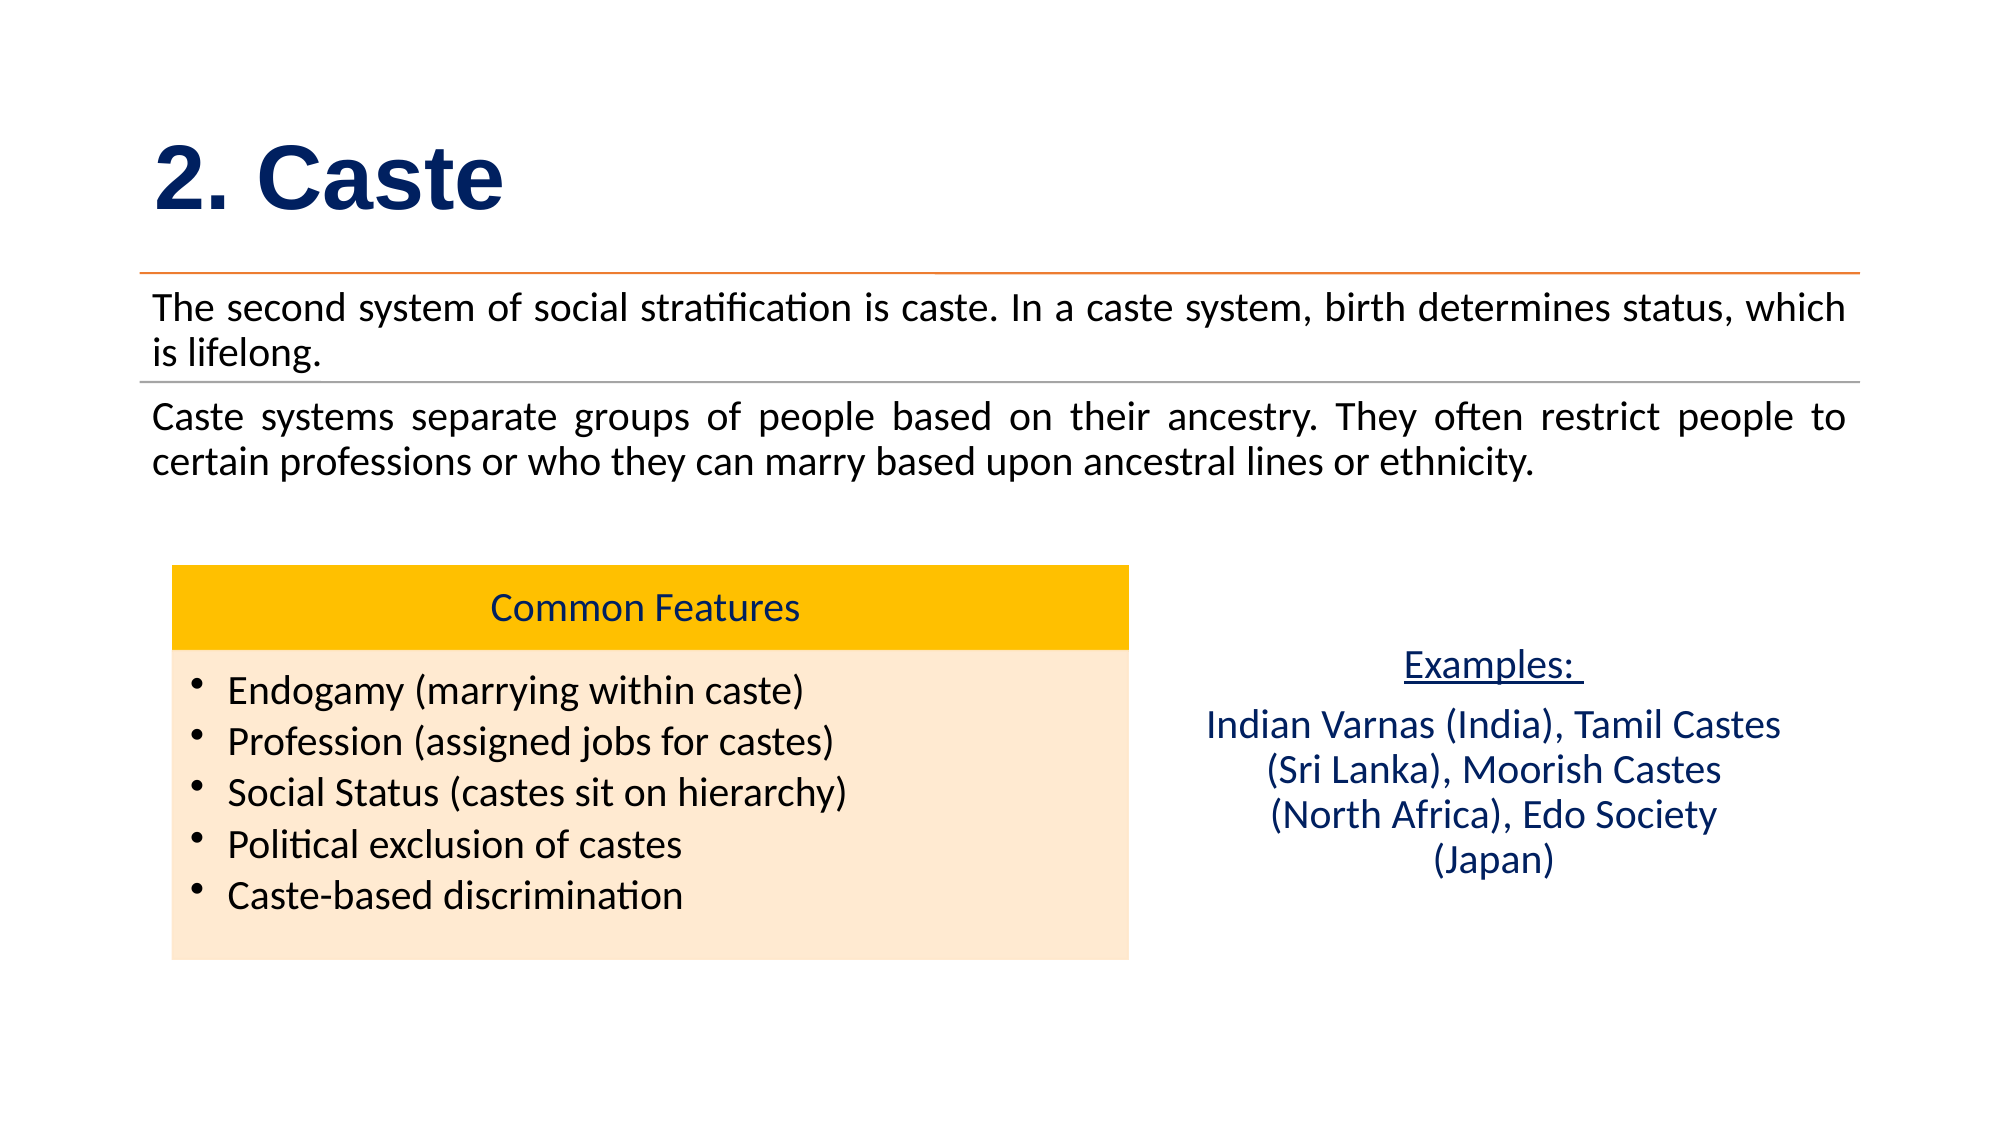

# 2. Caste
The second system of social stratification is caste. In a caste system, birth determines status, which is lifelong.
Caste systems separate groups of people based on their ancestry. They often restrict people to certain professions or who they can marry based upon ancestral lines or ethnicity.
Examples:
Indian Varnas (India), Tamil Castes (Sri Lanka), Moorish Castes (North Africa), Edo Society (Japan)
Common Features
Endogamy (marrying within caste)
Profession (assigned jobs for castes)
Social Status (castes sit on hierarchy)
Political exclusion of castes
Caste-based discrimination